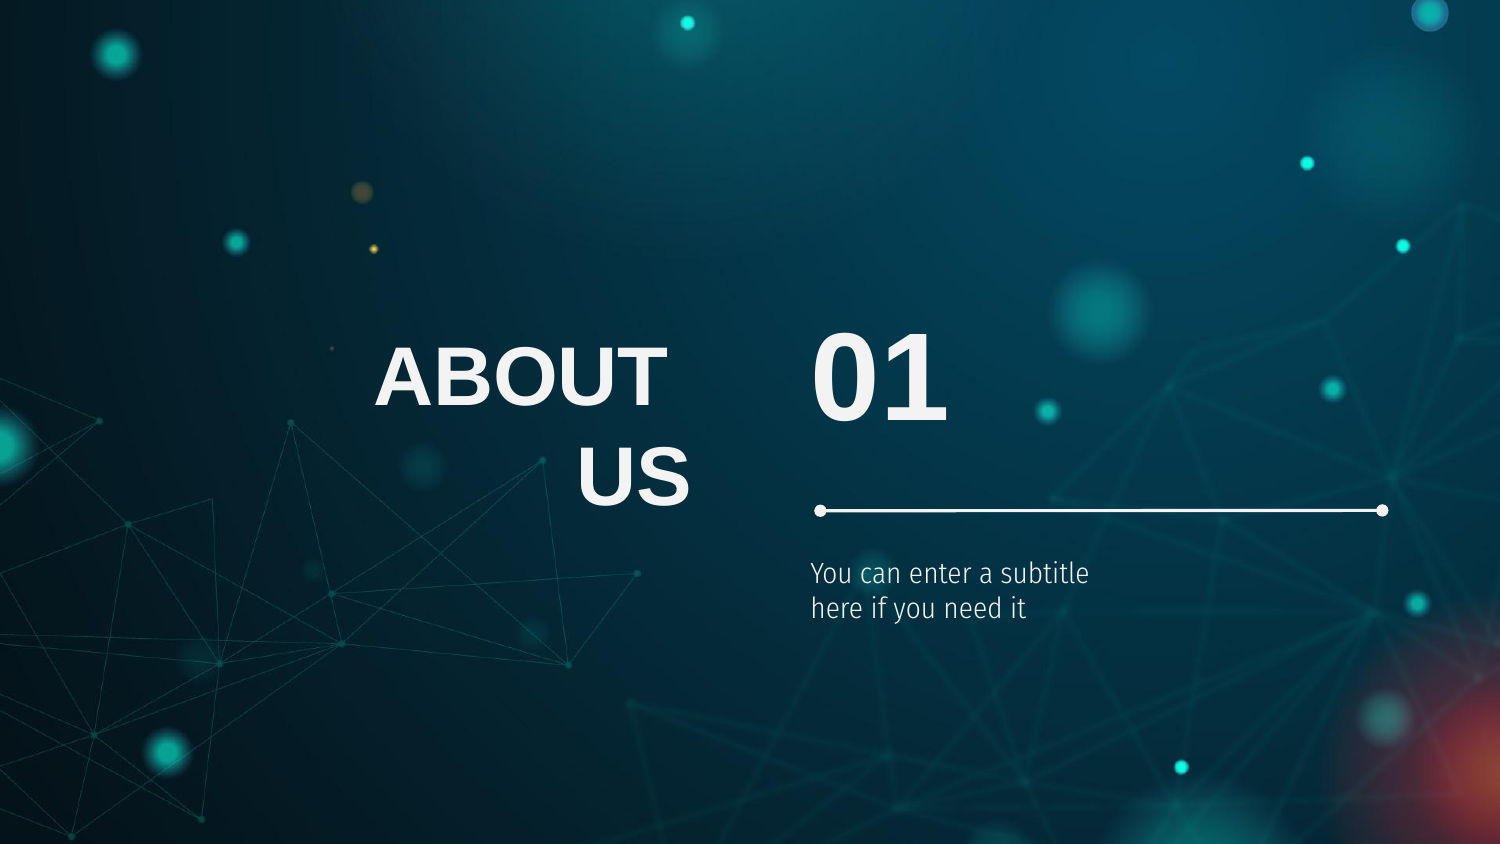

# ABOUT
US
01
You can enter a subtitle here if you need it